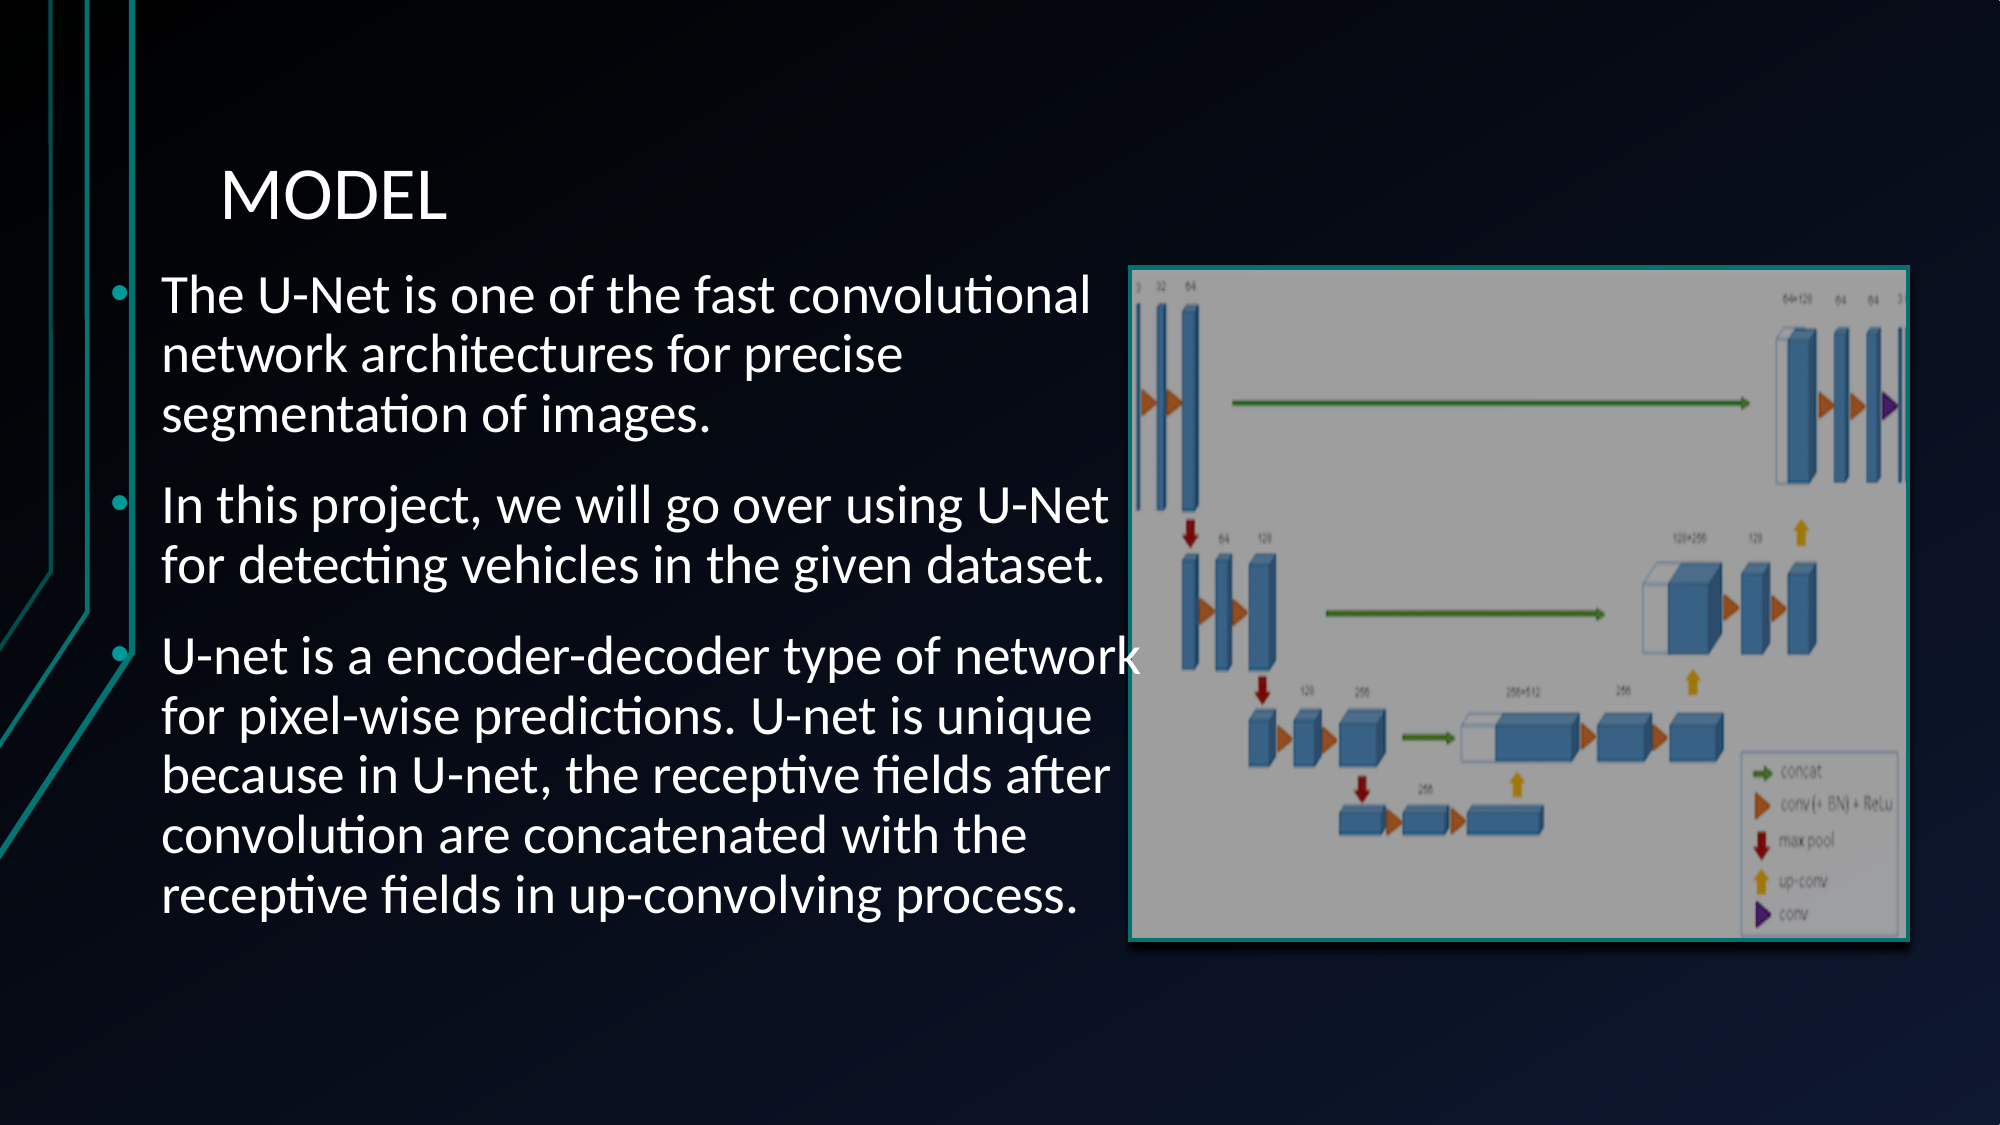

# MODEL
The U-Net is one of the fast convolutional network architectures for precise segmentation of images.
In this project, we will go over using U-Net for detecting vehicles in the given dataset.
U-net is a encoder-decoder type of network for pixel-wise predictions. U-net is unique because in U-net, the receptive fields after convolution are concatenated with the receptive fields in up-convolving process.